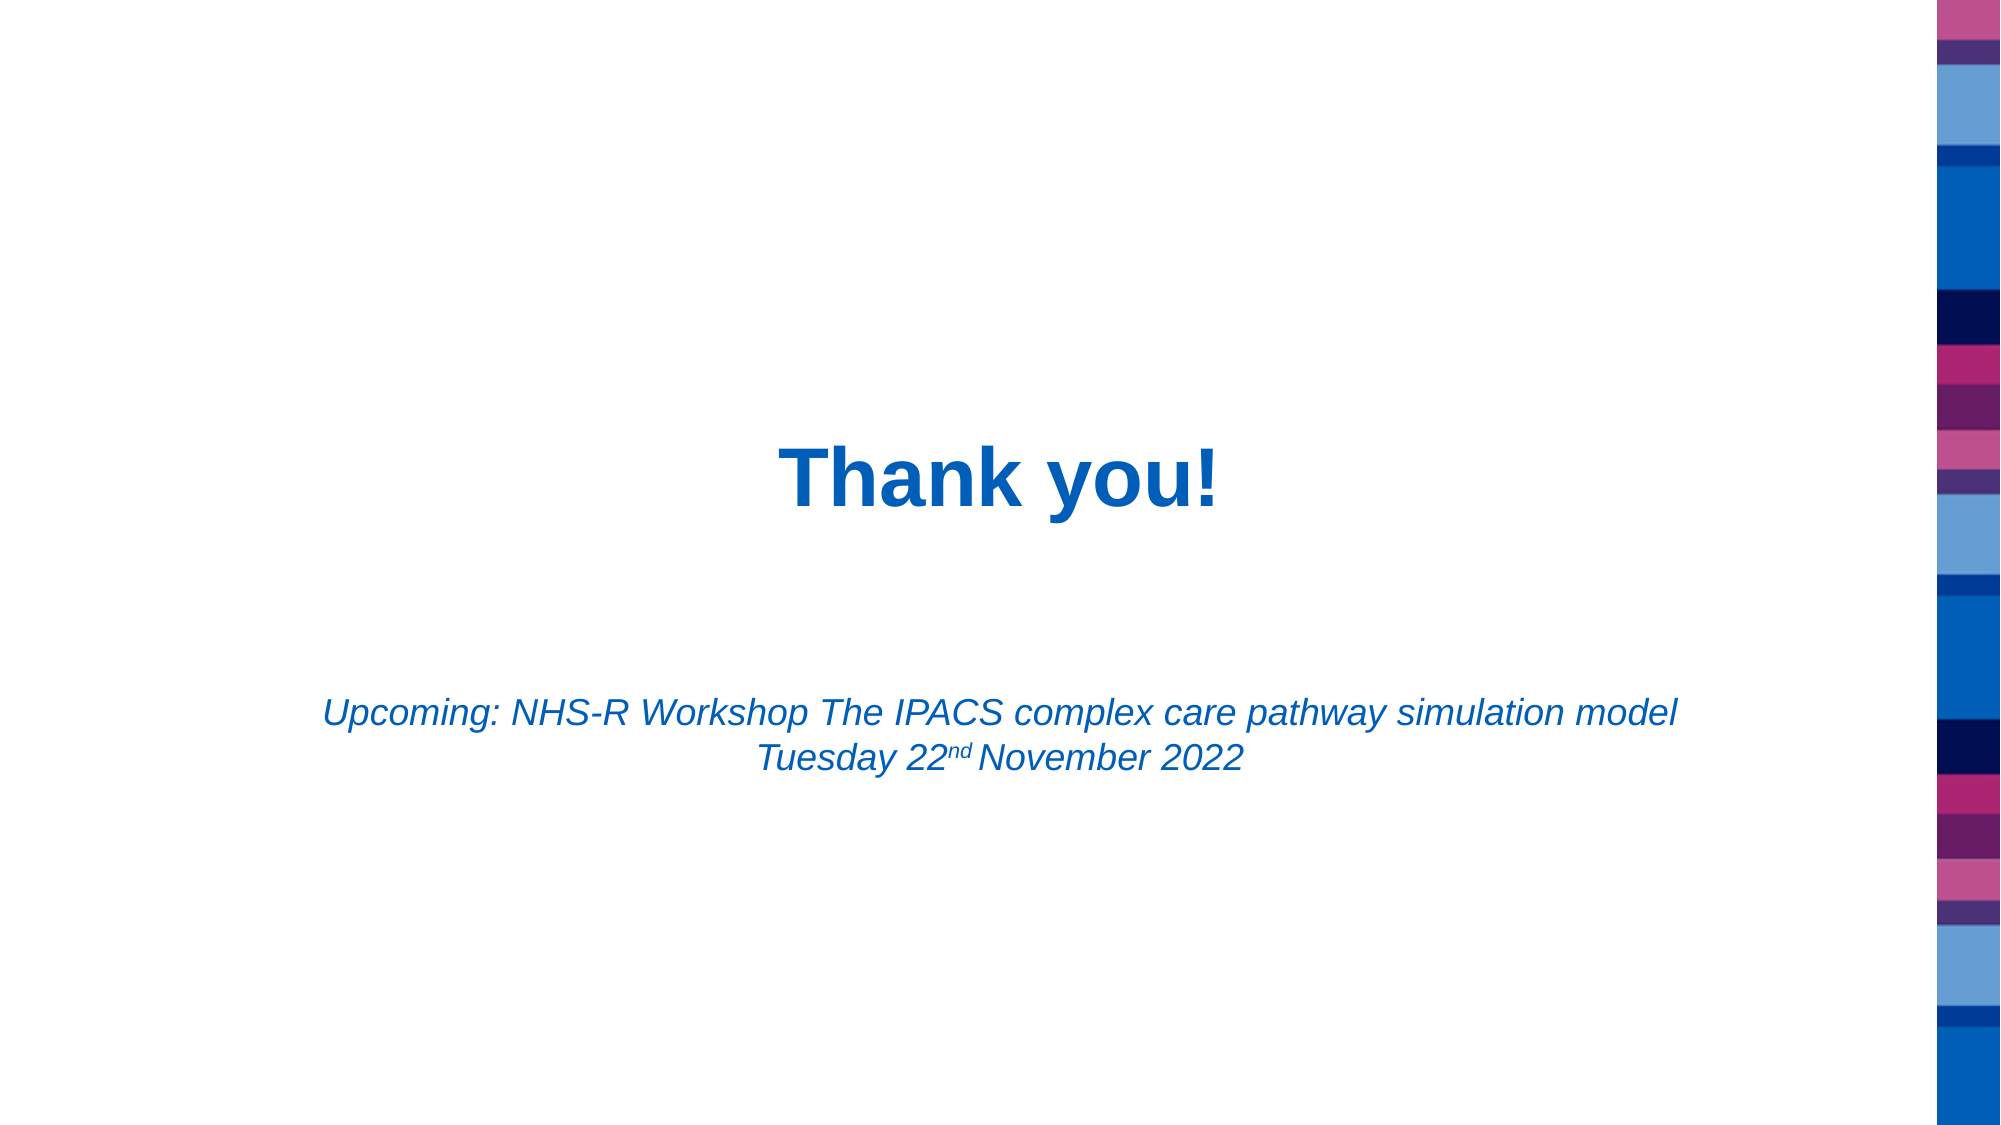

Thank you!
Upcoming: NHS-R Workshop The IPACS complex care pathway simulation model Tuesday 22nd November 2022